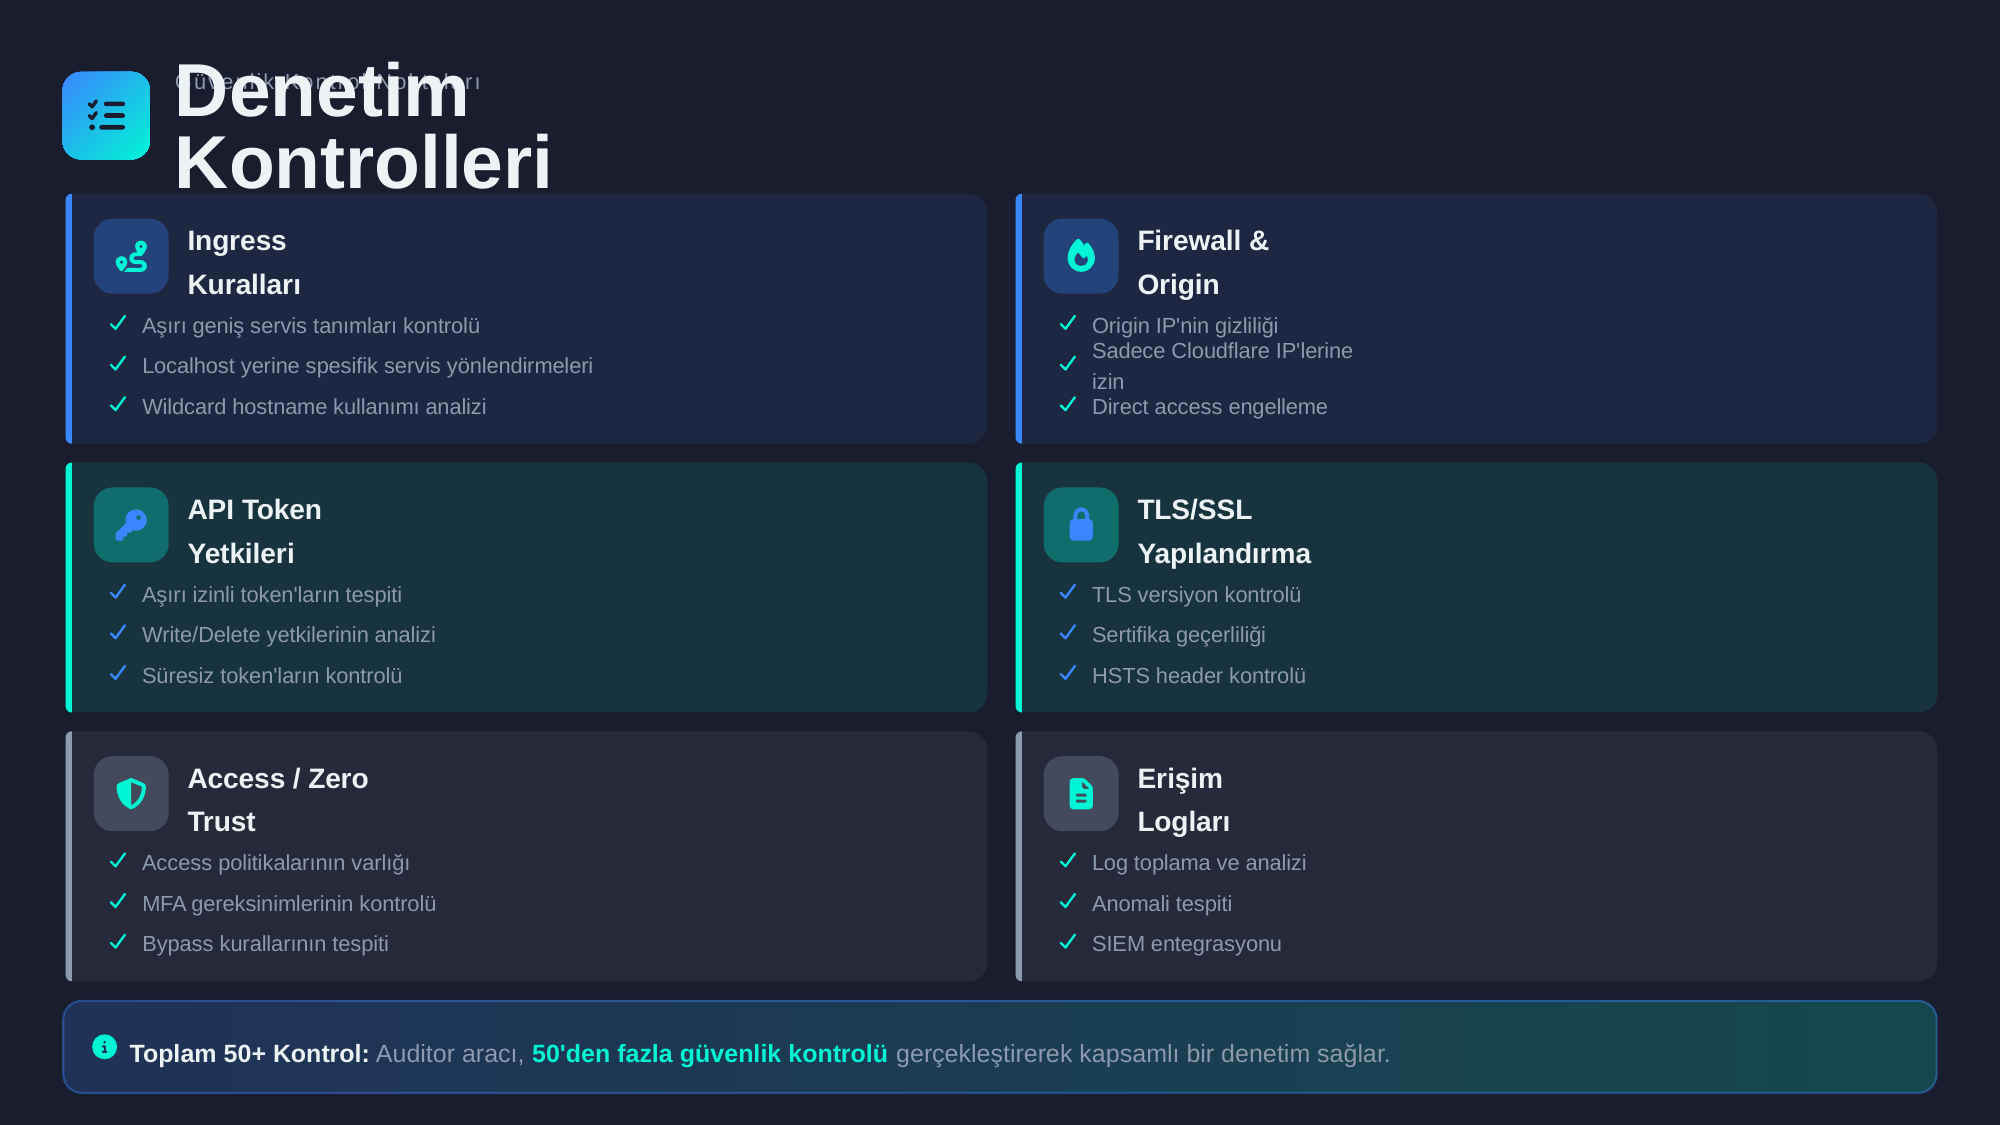

Güvenlik Kontrol Noktaları

Denetim Kontrolleri

Ingress Kuralları
Firewall & Origin

Aşırı geniş servis tanımları kontrolü
Origin IP'nin gizliliği

Localhost yerine spesifik servis yönlendirmeleri
Sadece Cloudflare IP'lerine izin

Wildcard hostname kullanımı analizi
Direct access engelleme

API Token Yetkileri
TLS/SSL Yapılandırma

Aşırı izinli token'ların tespiti
TLS versiyon kontrolü

Write/Delete yetkilerinin analizi
Sertifika geçerliliği

Süresiz token'ların kontrolü
HSTS header kontrolü

Access / Zero Trust
Erişim Logları

Access politikalarının varlığı
Log toplama ve analizi

MFA gereksinimlerinin kontrolü
Anomali tespiti

Bypass kurallarının tespiti
SIEM entegrasyonu

Toplam 50+ Kontrol: Auditor aracı, 50'den fazla güvenlik kontrolü gerçekleştirerek kapsamlı bir denetim sağlar.